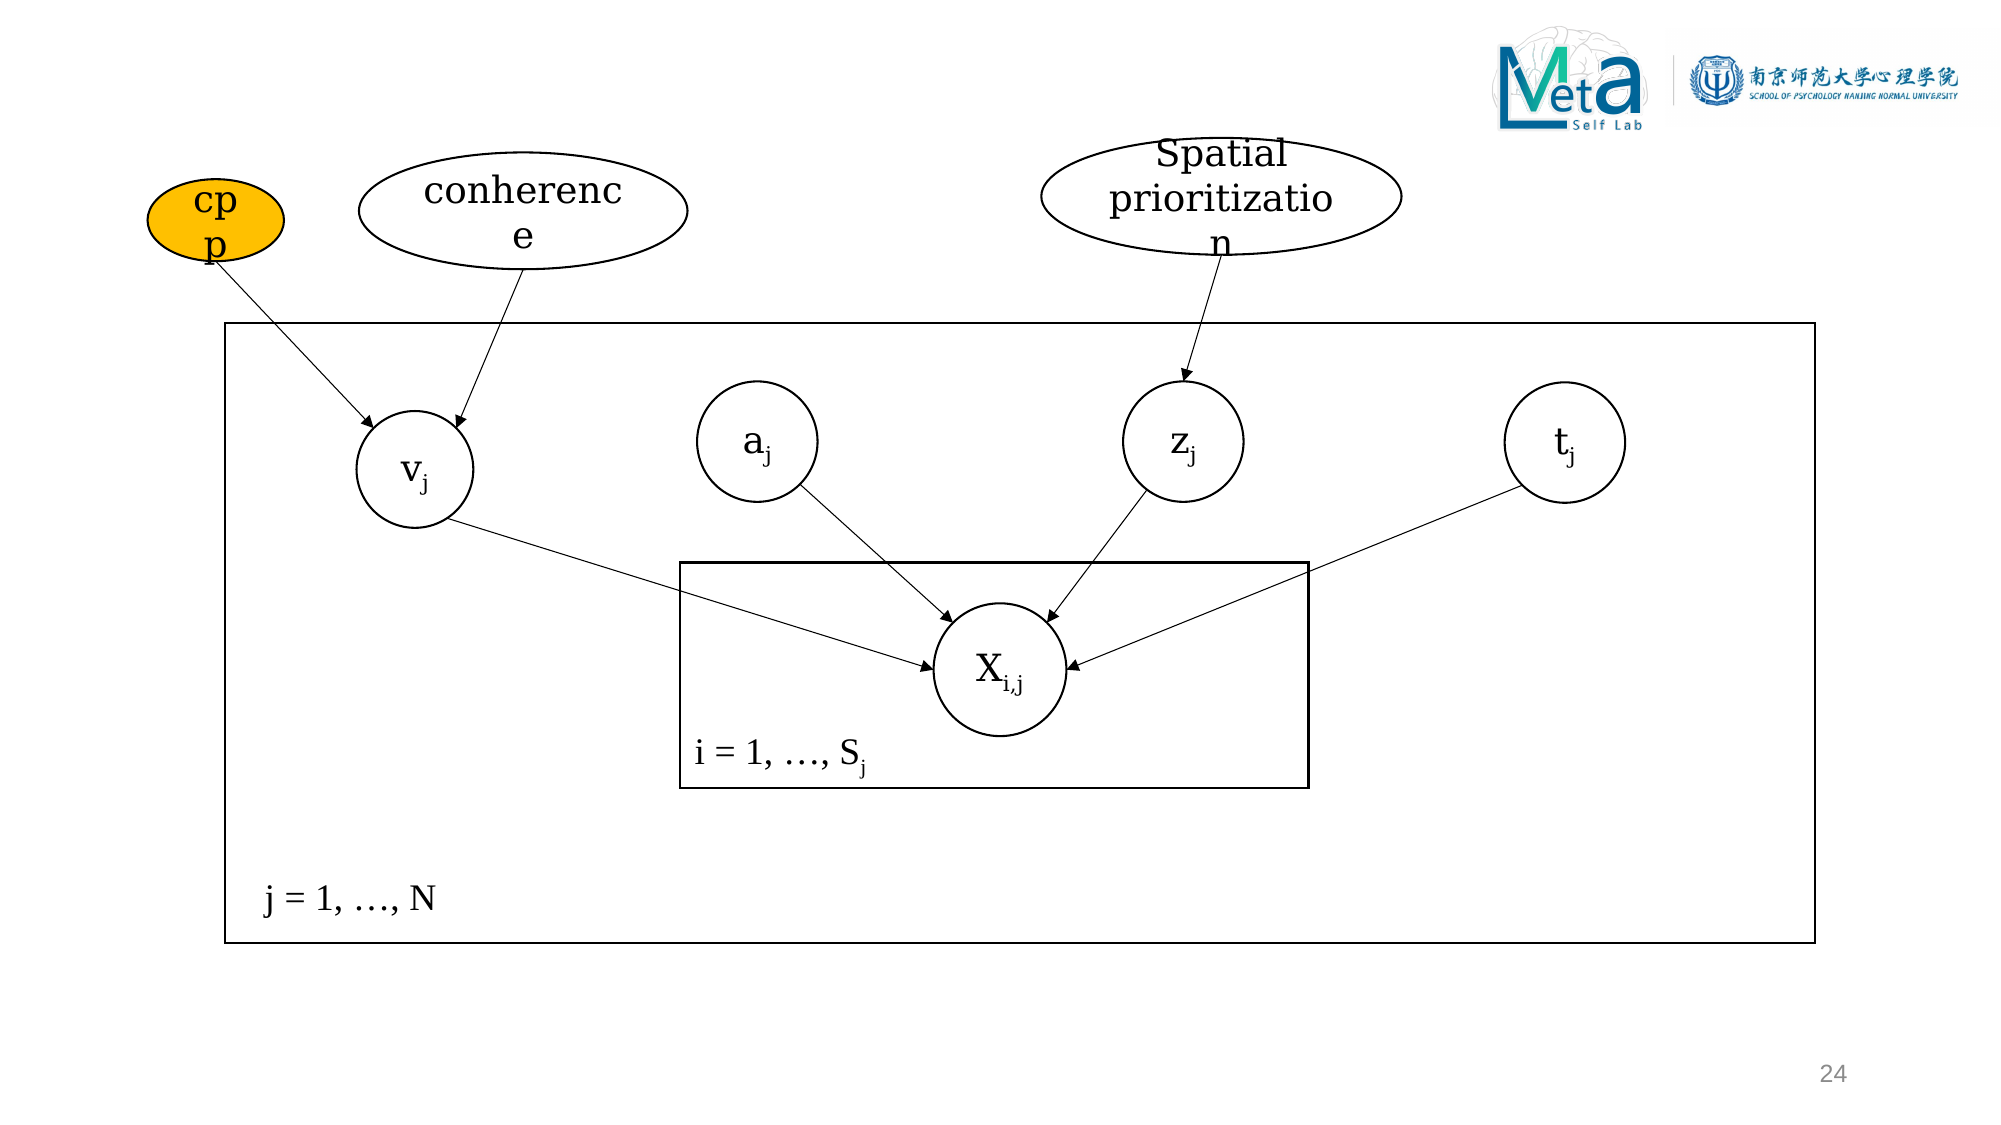

Spatial prioritization
conherence
cpp

zj
aj
tj
vj

Xi,j
i = 1, …, Sj
j = 1, …, N
24